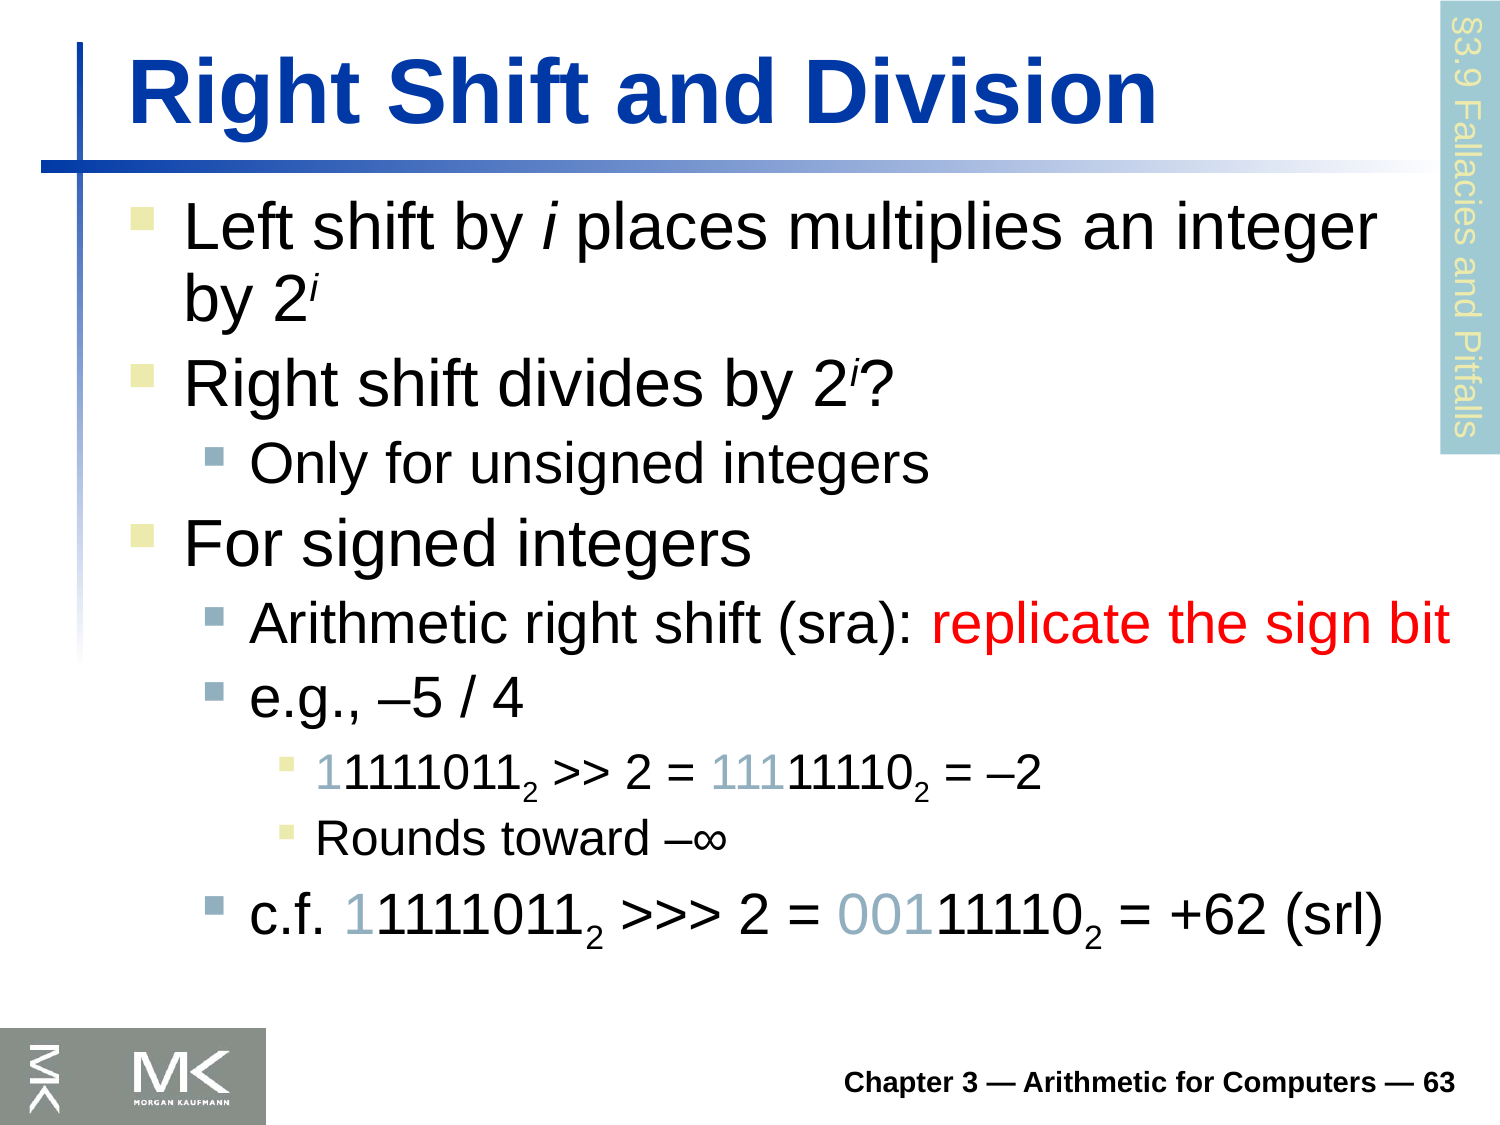

# Right Shift and Division
Left shift by i places multiplies an integer by 2i
Right shift divides by 2i?
Only for unsigned integers
For signed integers
Arithmetic right shift (sra): replicate the sign bit
e.g., –5 / 4
111110112 >> 2 = 111111102 = –2
Rounds toward –∞
c.f. 111110112 >>> 2 = 001111102 = +62 (srl)
§3.9 Fallacies and Pitfalls
Chapter 3 — Arithmetic for Computers — 63